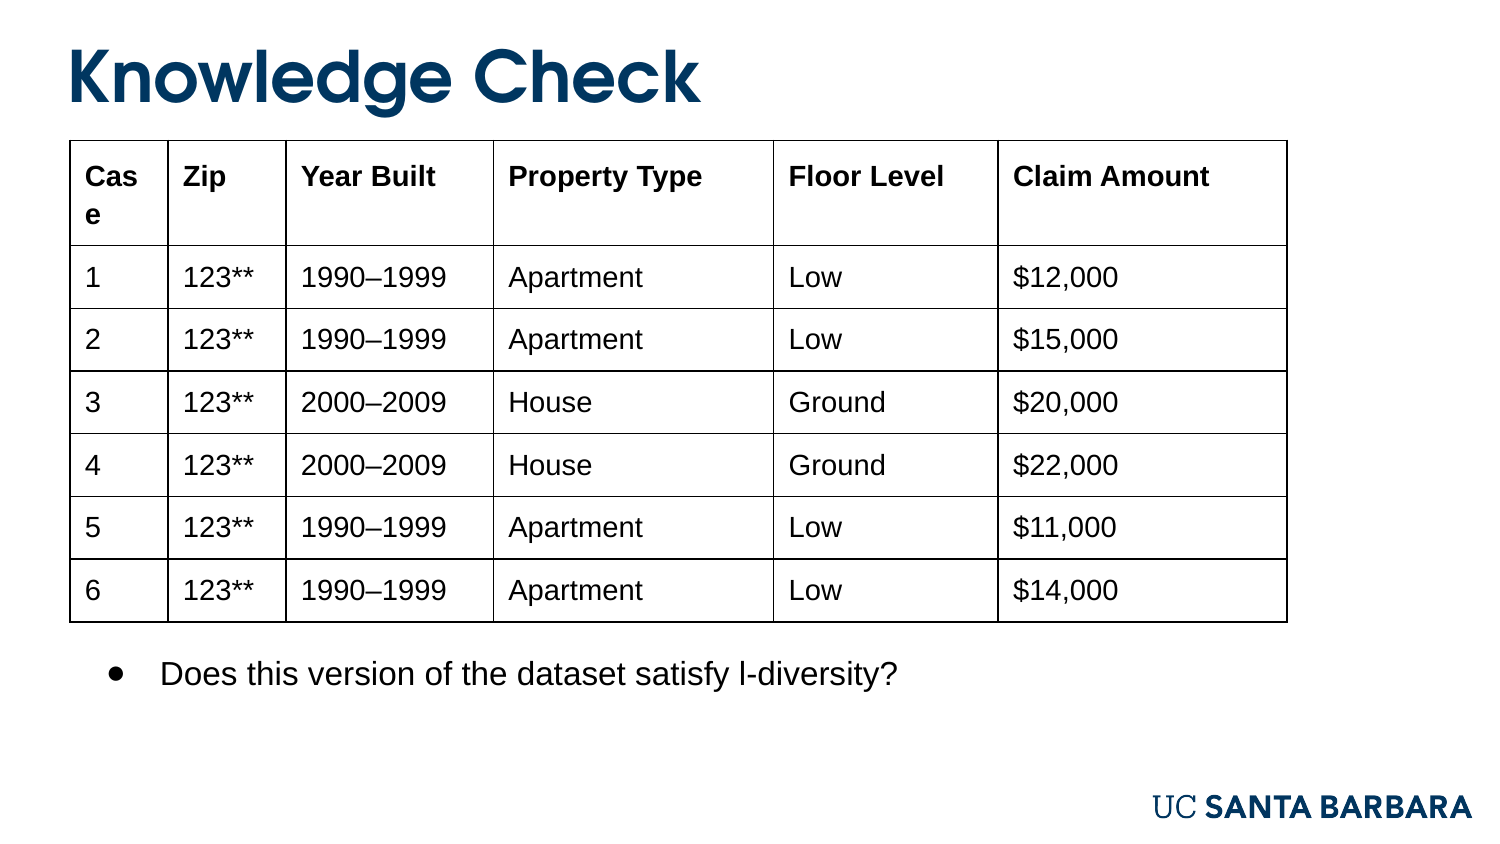

Knowledge Check

| Case | Zip | Year Built | Property Type | Floor Level | Claim Amount |
| --- | --- | --- | --- | --- | --- |
| 1 | 123\*\* | 1990–1999 | Apartment | Low | $12,000 |
| 2 | 123\*\* | 1990–1999 | Apartment | Low | $15,000 |
| 3 | 123\*\* | 2000–2009 | House | Ground | $20,000 |
| 4 | 123\*\* | 2000–2009 | House | Ground | $22,000 |
| 5 | 123\*\* | 1990–1999 | Apartment | Low | $11,000 |
| 6 | 123\*\* | 1990–1999 | Apartment | Low | $14,000 |
Does this version of the dataset satisfy l-diversity?